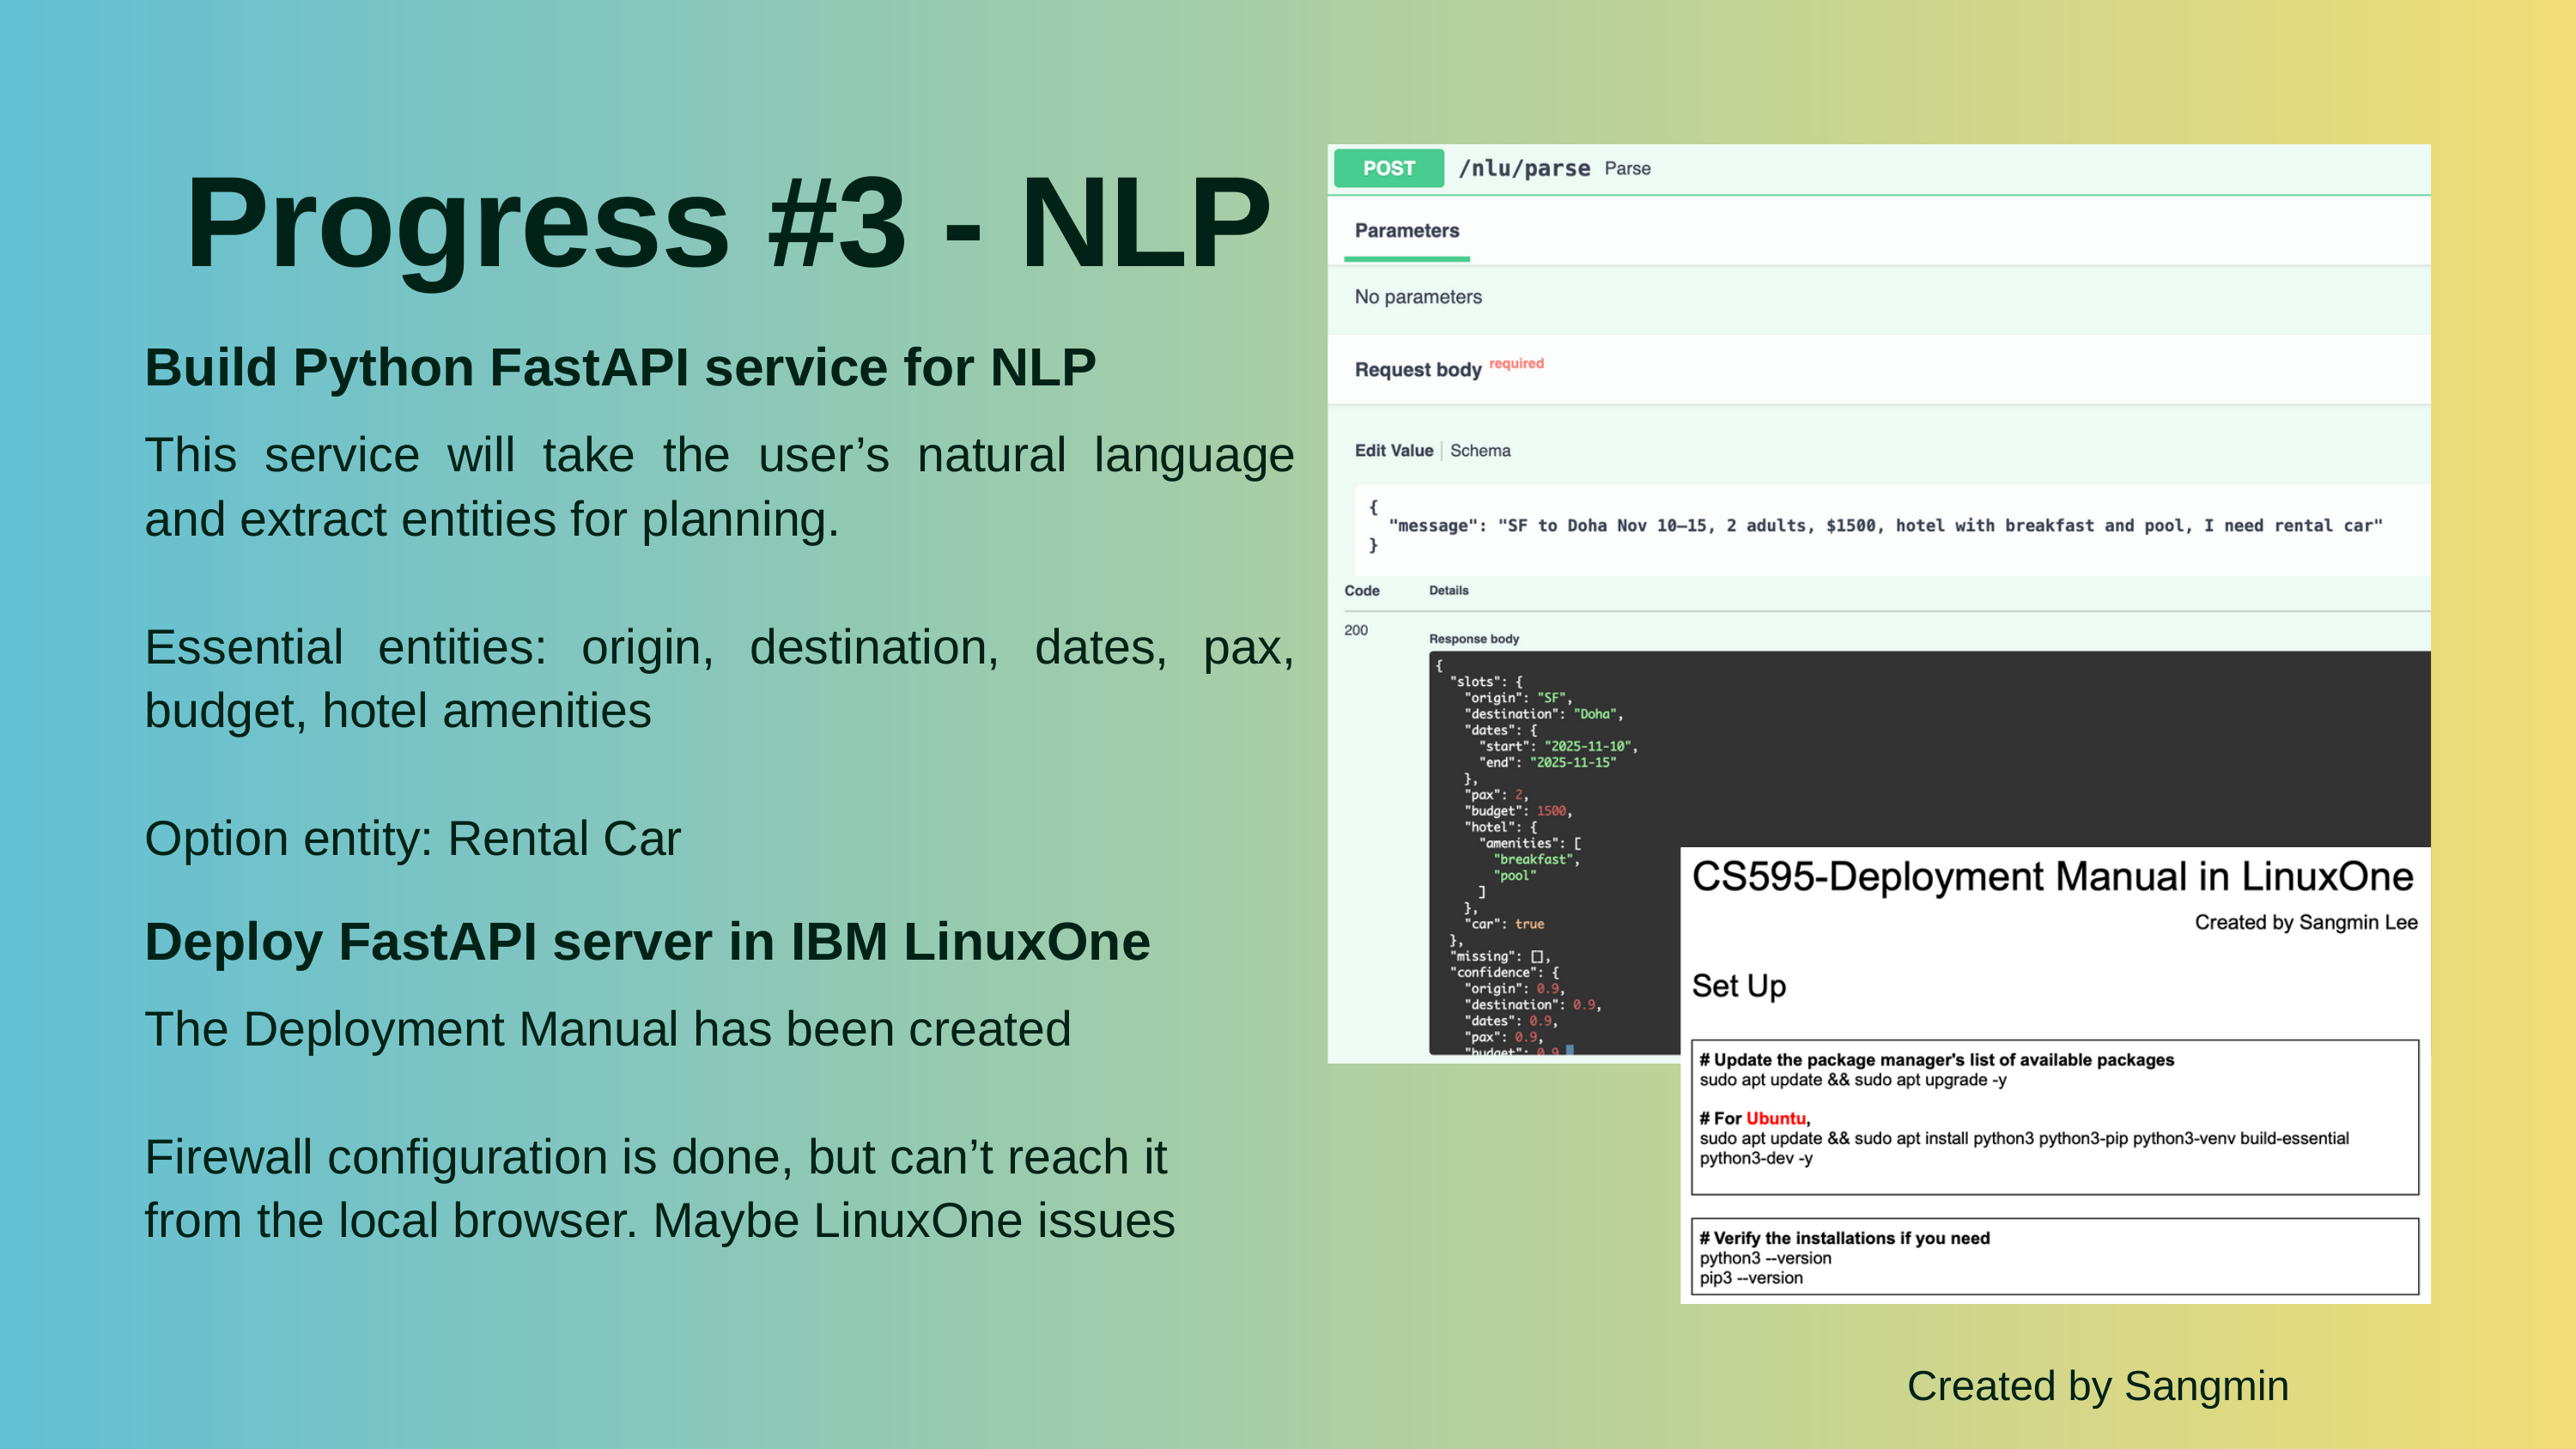

Progress #3 - NLP
Build Python FastAPI service for NLP
This service will take the user’s natural language and extract entities for planning.

Essential entities: origin, destination, dates, pax, budget, hotel amenities

Option entity: Rental Car

Deploy FastAPI server in IBM LinuxOne
The Deployment Manual has been created

Firewall configuration is done, but can’t reach it
from the local browser. Maybe LinuxOne issues
Created by Sangmin